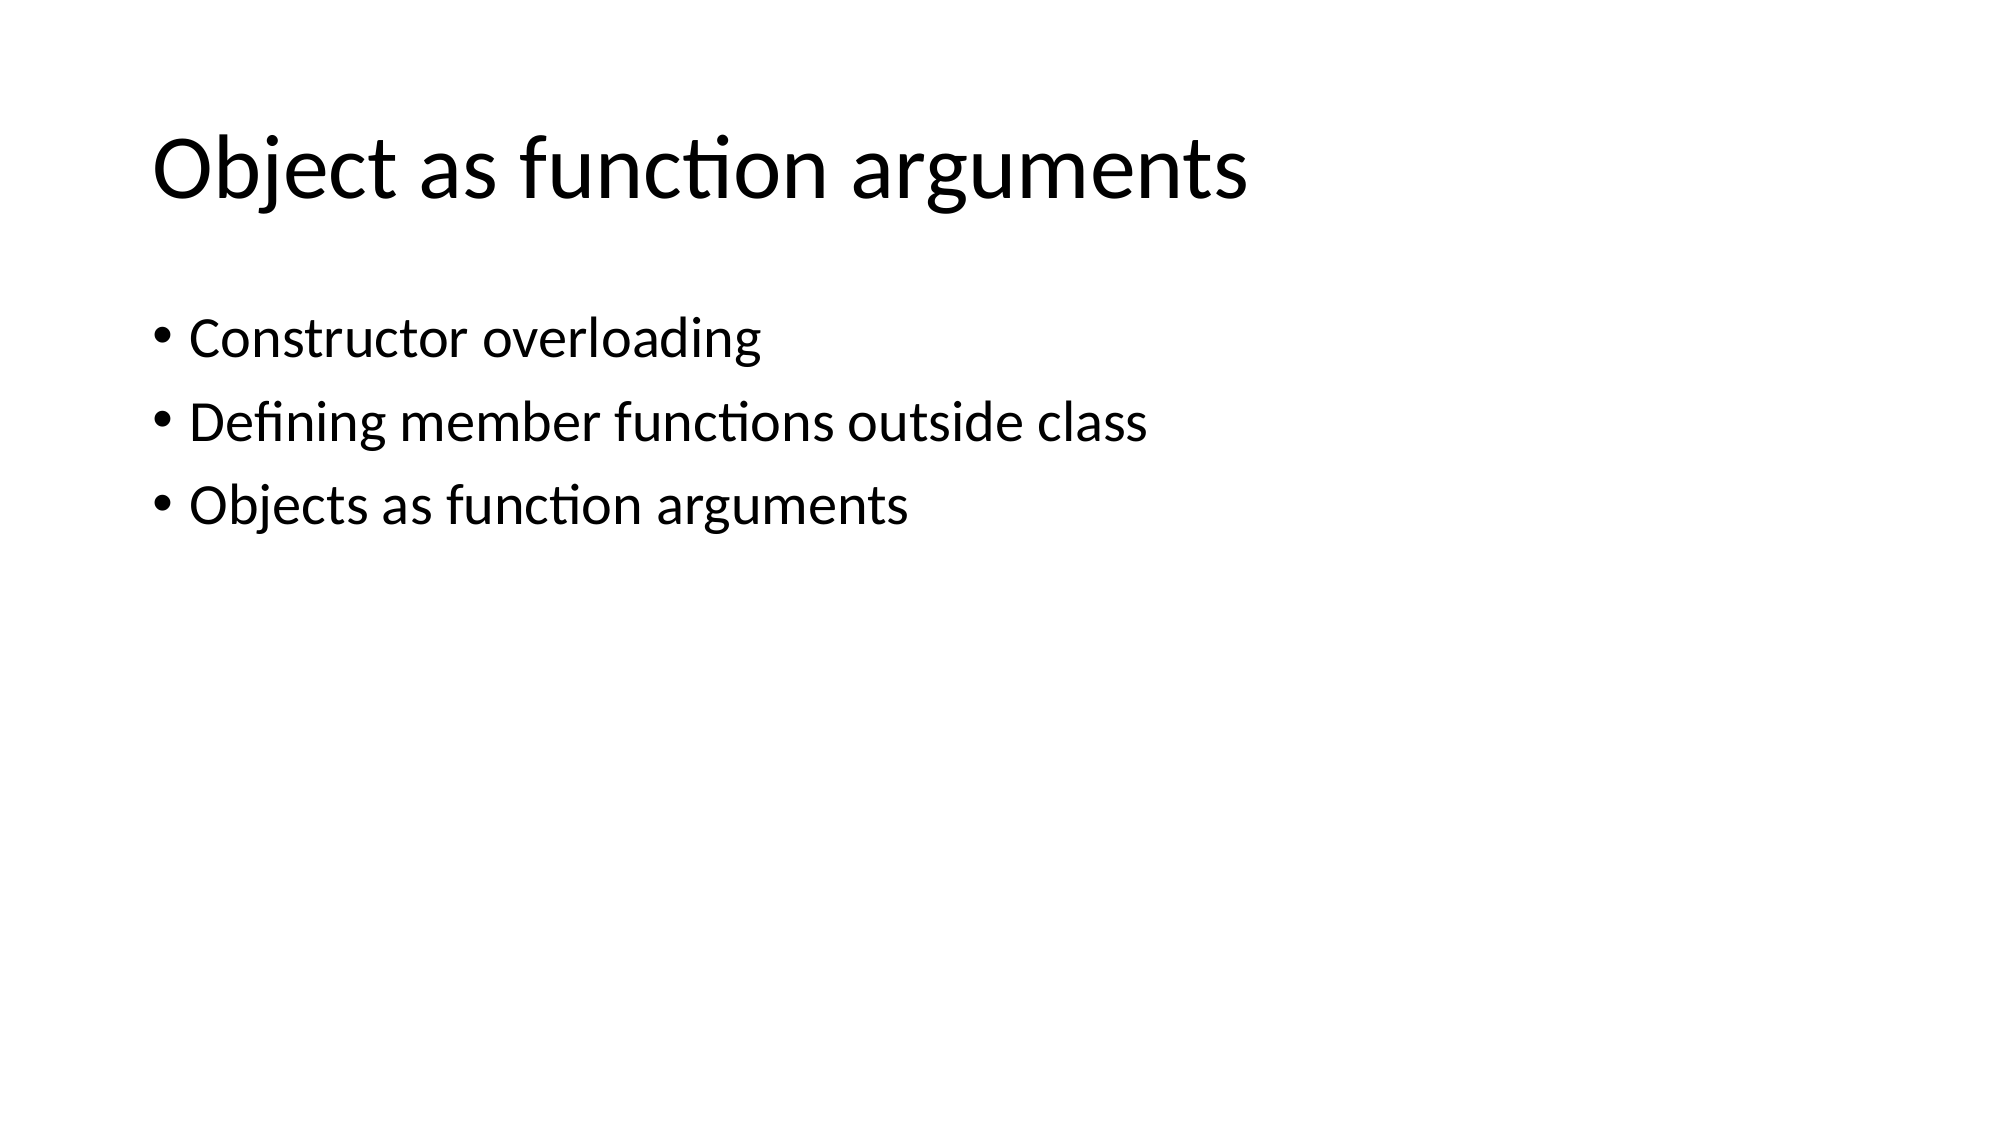

# Object as function arguments
Constructor overloading
Defining member functions outside class
Objects as function arguments